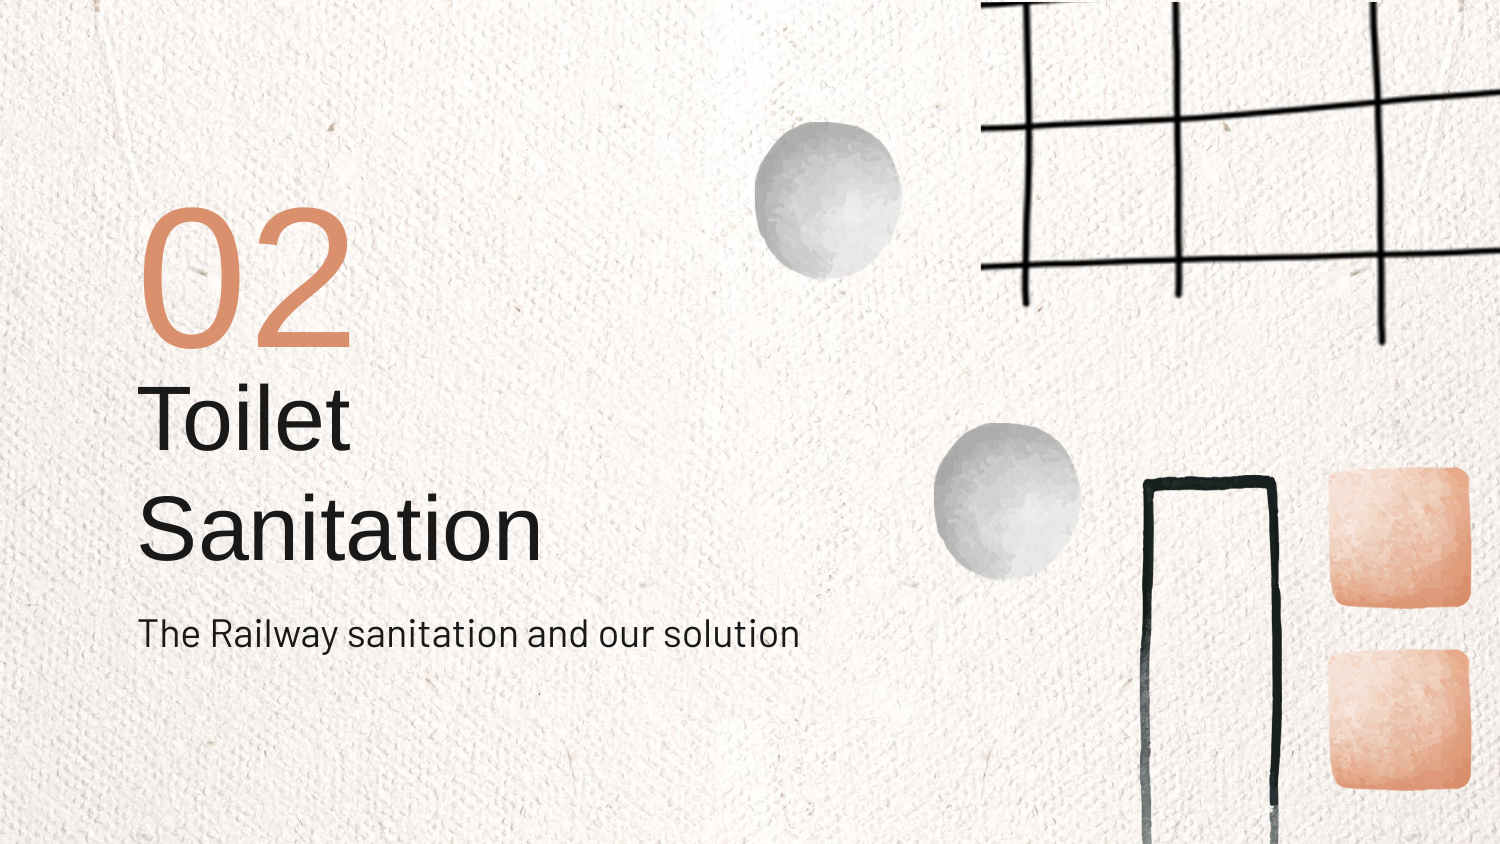

02
# Toilet
Sanitation
The Railway sanitation and our solution